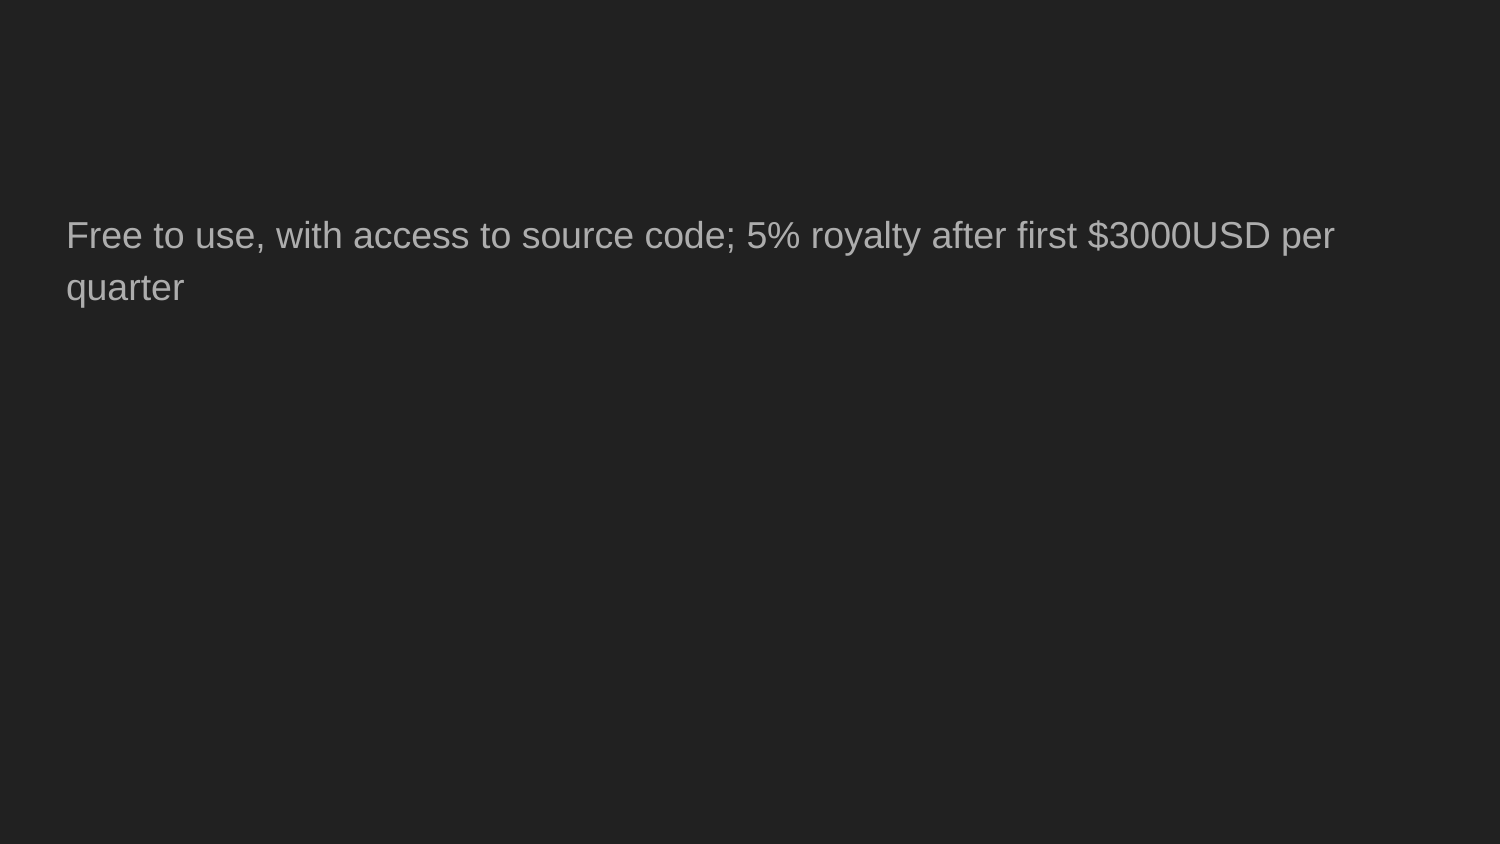

#
Free to use, with access to source code; 5% royalty after first $3000USD per quarter